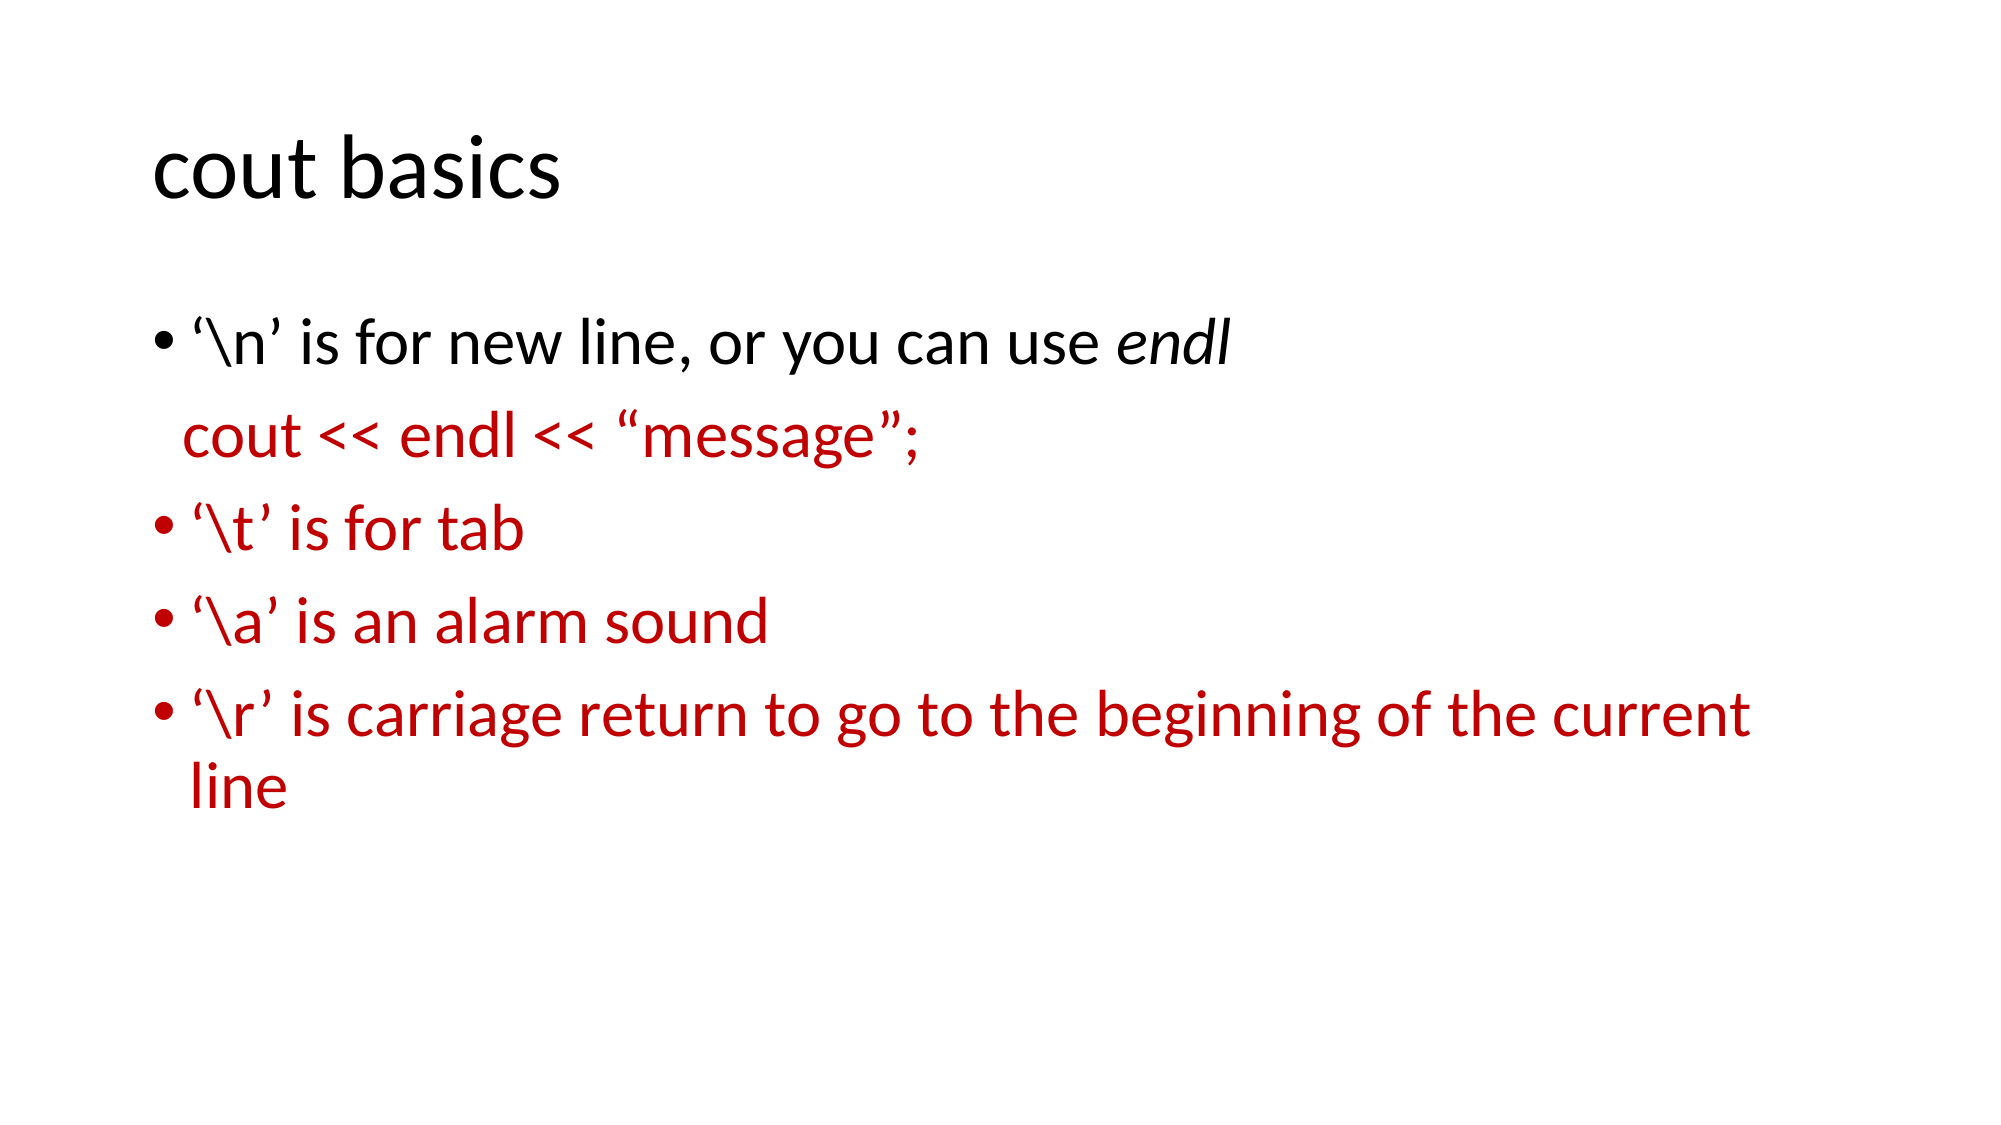

# cout basics
‘\n’ is for new line, or you can use endl
  cout << endl << “message”;
‘\t’ is for tab
‘\a’ is an alarm sound
‘\r’ is carriage return to go to the beginning of the current line